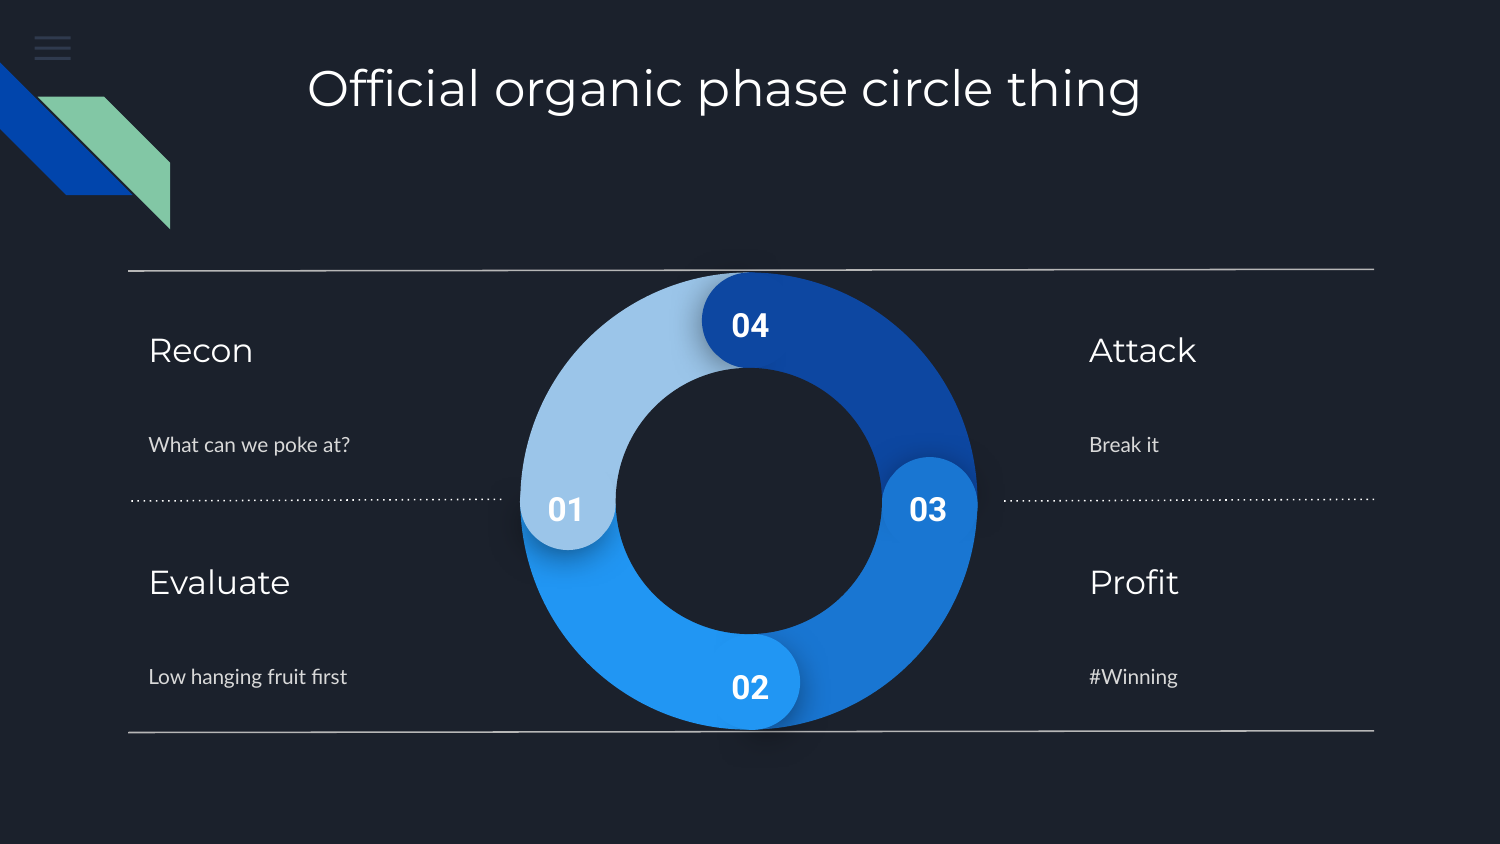

# Official organic phase circle thing

04
Recon
Attack

What can we poke at?
Break it

01
03
Evaluate
Profit
Low hanging fruit first
#Winning

02